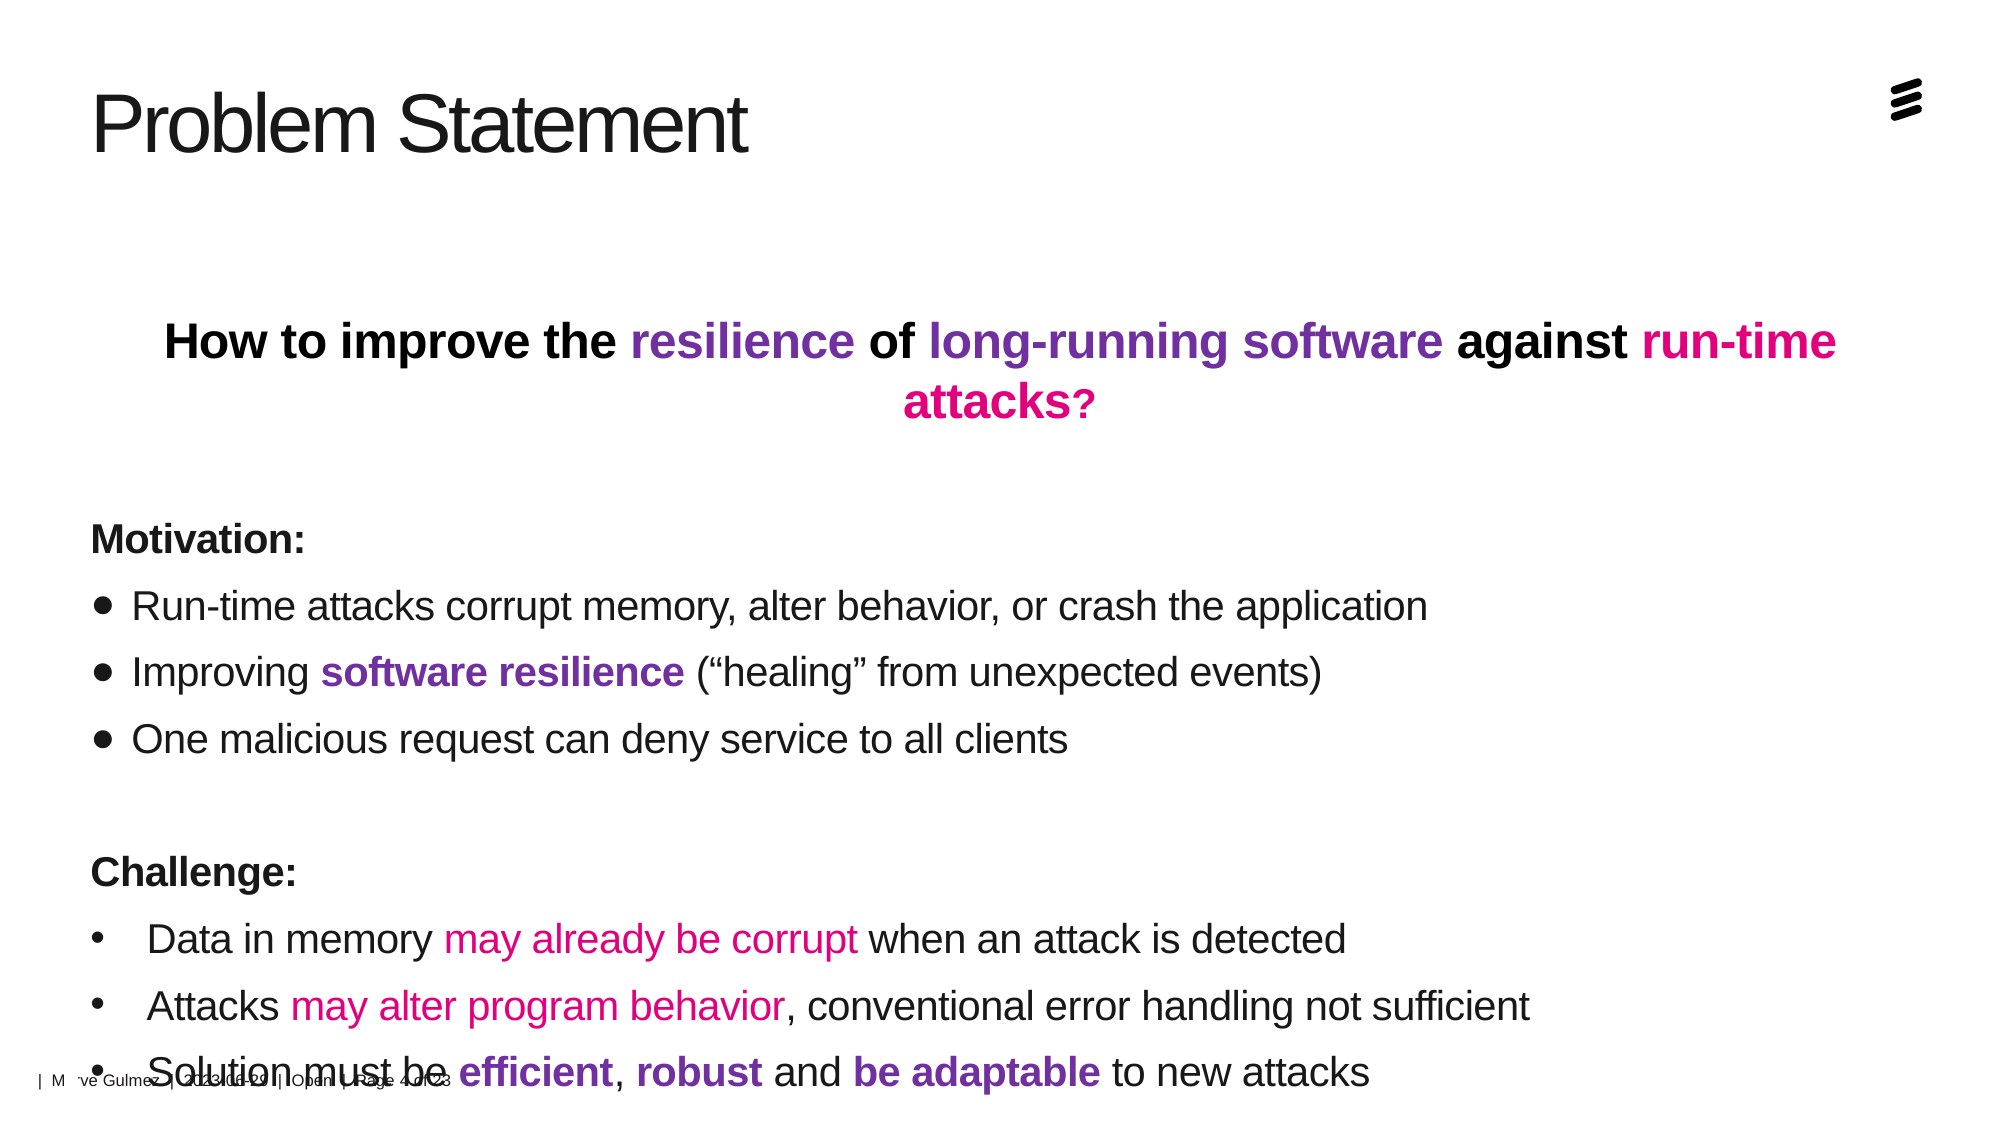

# Problem Statement
How to improve the resilience of long-running software against run-time attacks?

Motivation:
 Run-time attacks corrupt memory, alter behavior, or crash the application
 Improving software resilience (“healing” from unexpected events)
 One malicious request can deny service to all clients

Challenge:
Data in memory may already be corrupt when an attack is detected
Attacks may alter program behavior, conventional error handling not sufficient
Solution must be efficient, robust and be adaptable to new attacks